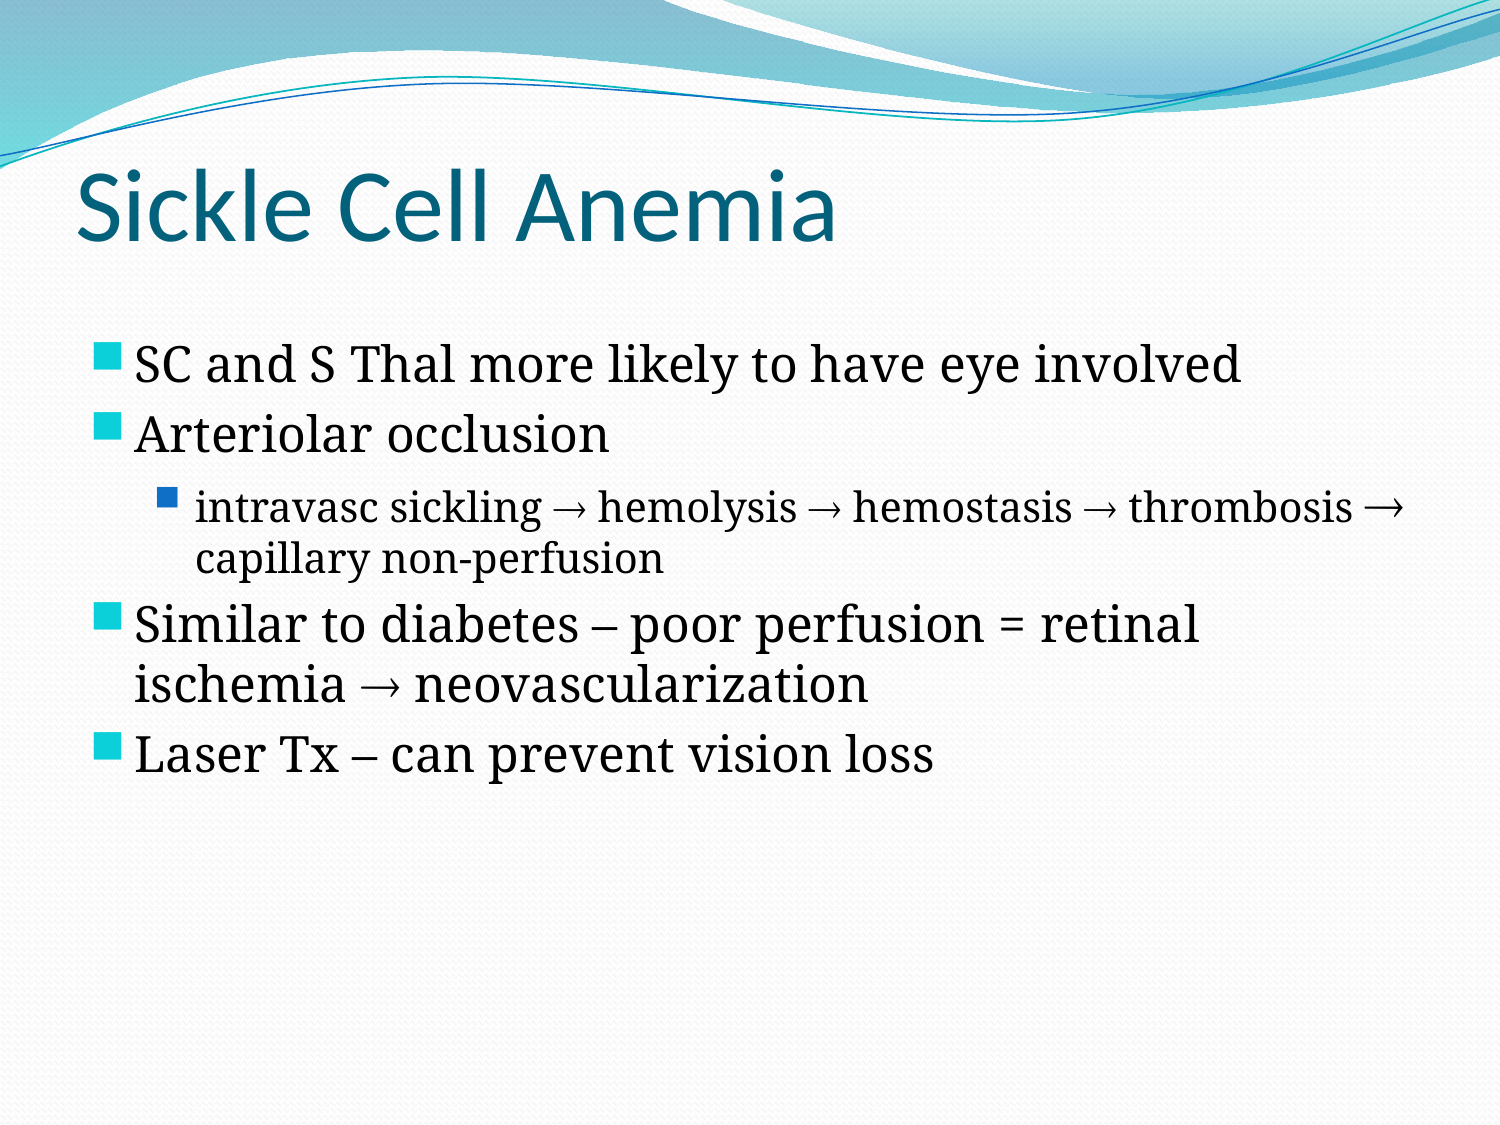

# Sickle Cell Anemia
SC and S Thal more likely to have eye involved
Arteriolar occlusion
intravasc sickling → hemolysis → hemostasis → thrombosis → capillary non-perfusion
Similar to diabetes – poor perfusion = retinal ischemia → neovascularization
Laser Tx – can prevent vision loss